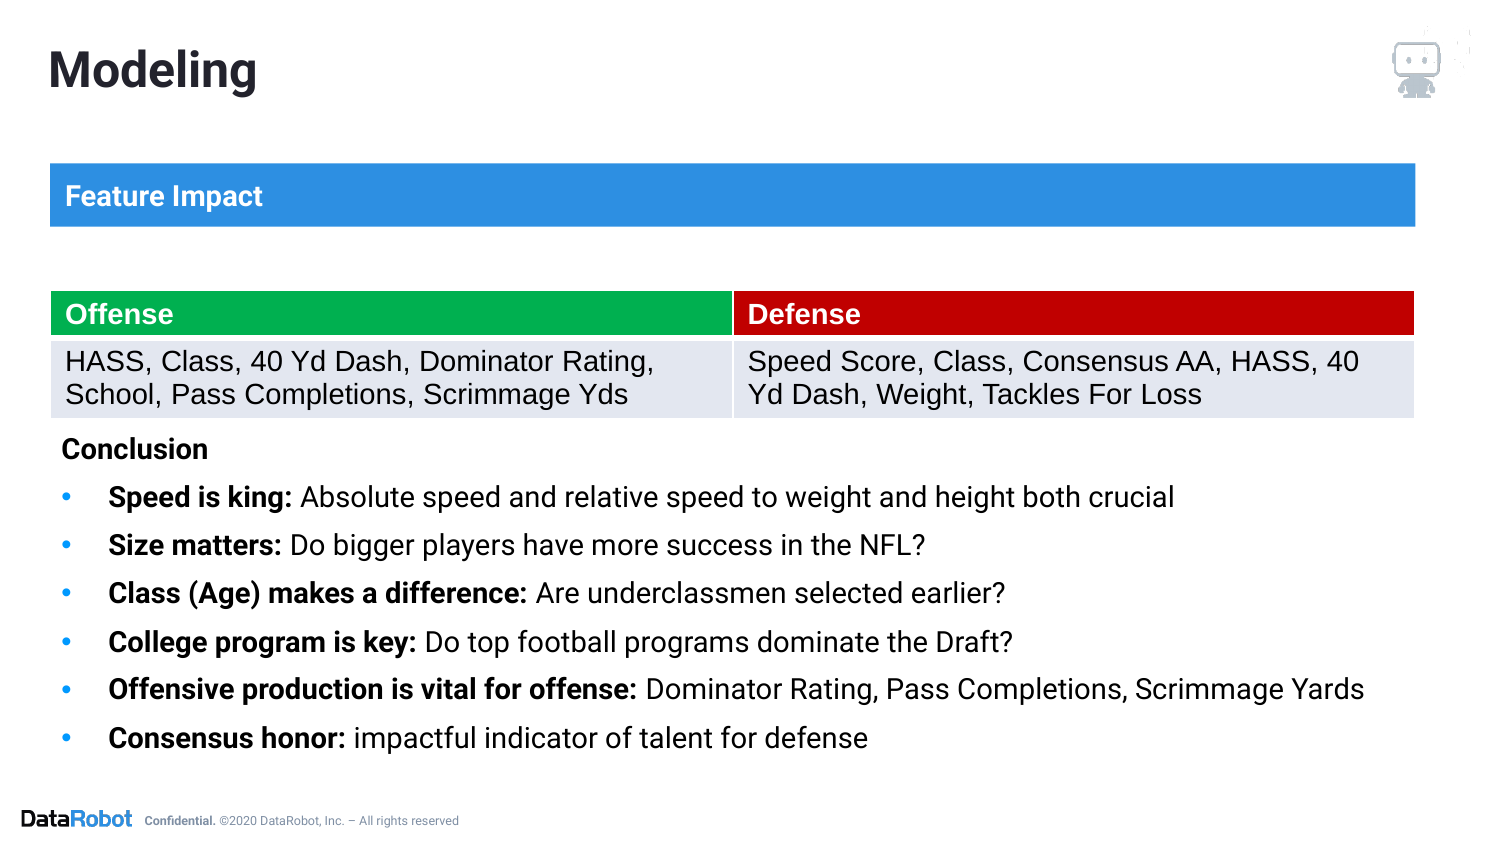

# Modeling
Feature Impact

| Offense | Defense |
| --- | --- |
| HASS, Class, 40 Yd Dash, Dominator Rating, School, Pass Completions, Scrimmage Yds | Speed Score, Class, Consensus AA, HASS, 40 Yd Dash, Weight, Tackles For Loss |
Conclusion
Speed is king: Absolute speed and relative speed to weight and height both crucial
Size matters: Do bigger players have more success in the NFL?
Class (Age) makes a difference: Are underclassmen selected earlier?
College program is key: Do top football programs dominate the Draft?
Offensive production is vital for offense: Dominator Rating, Pass Completions, Scrimmage Yards
Consensus honor: impactful indicator of talent for defense